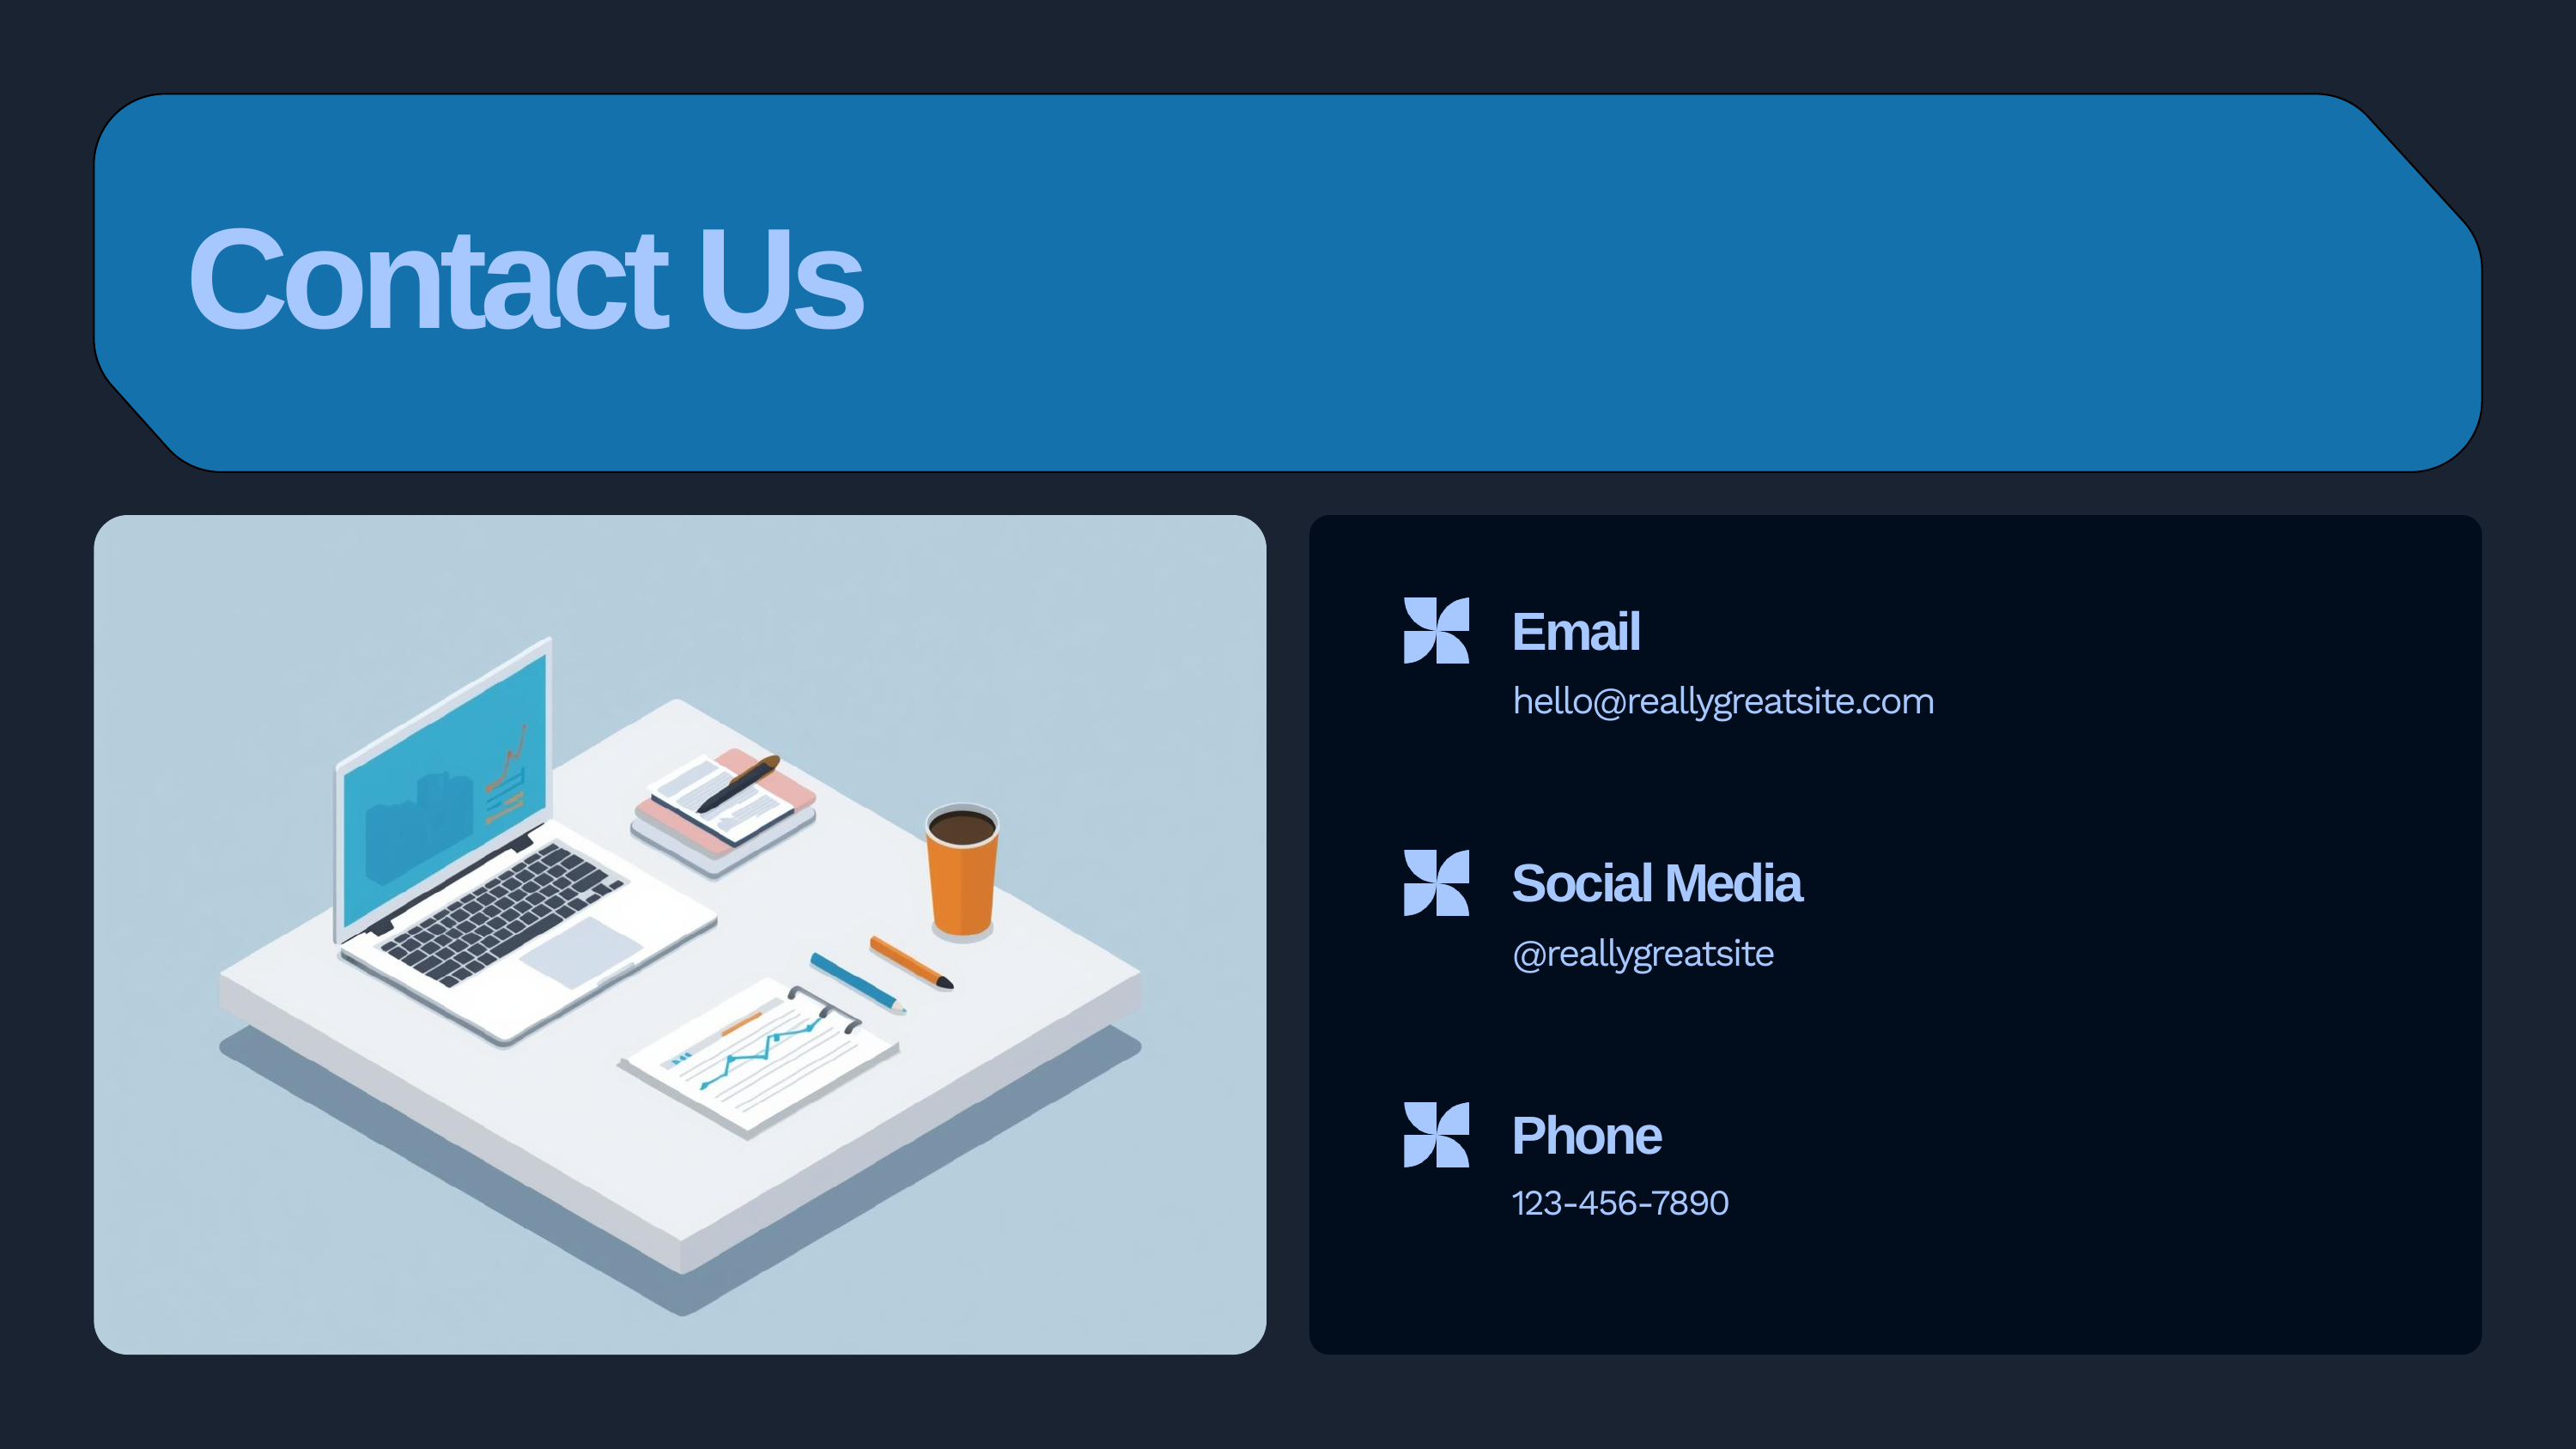

Contact Us

Email
hello@reallygreatsite.com

Social Media
@reallygreatsite
Phone
123-456-7890